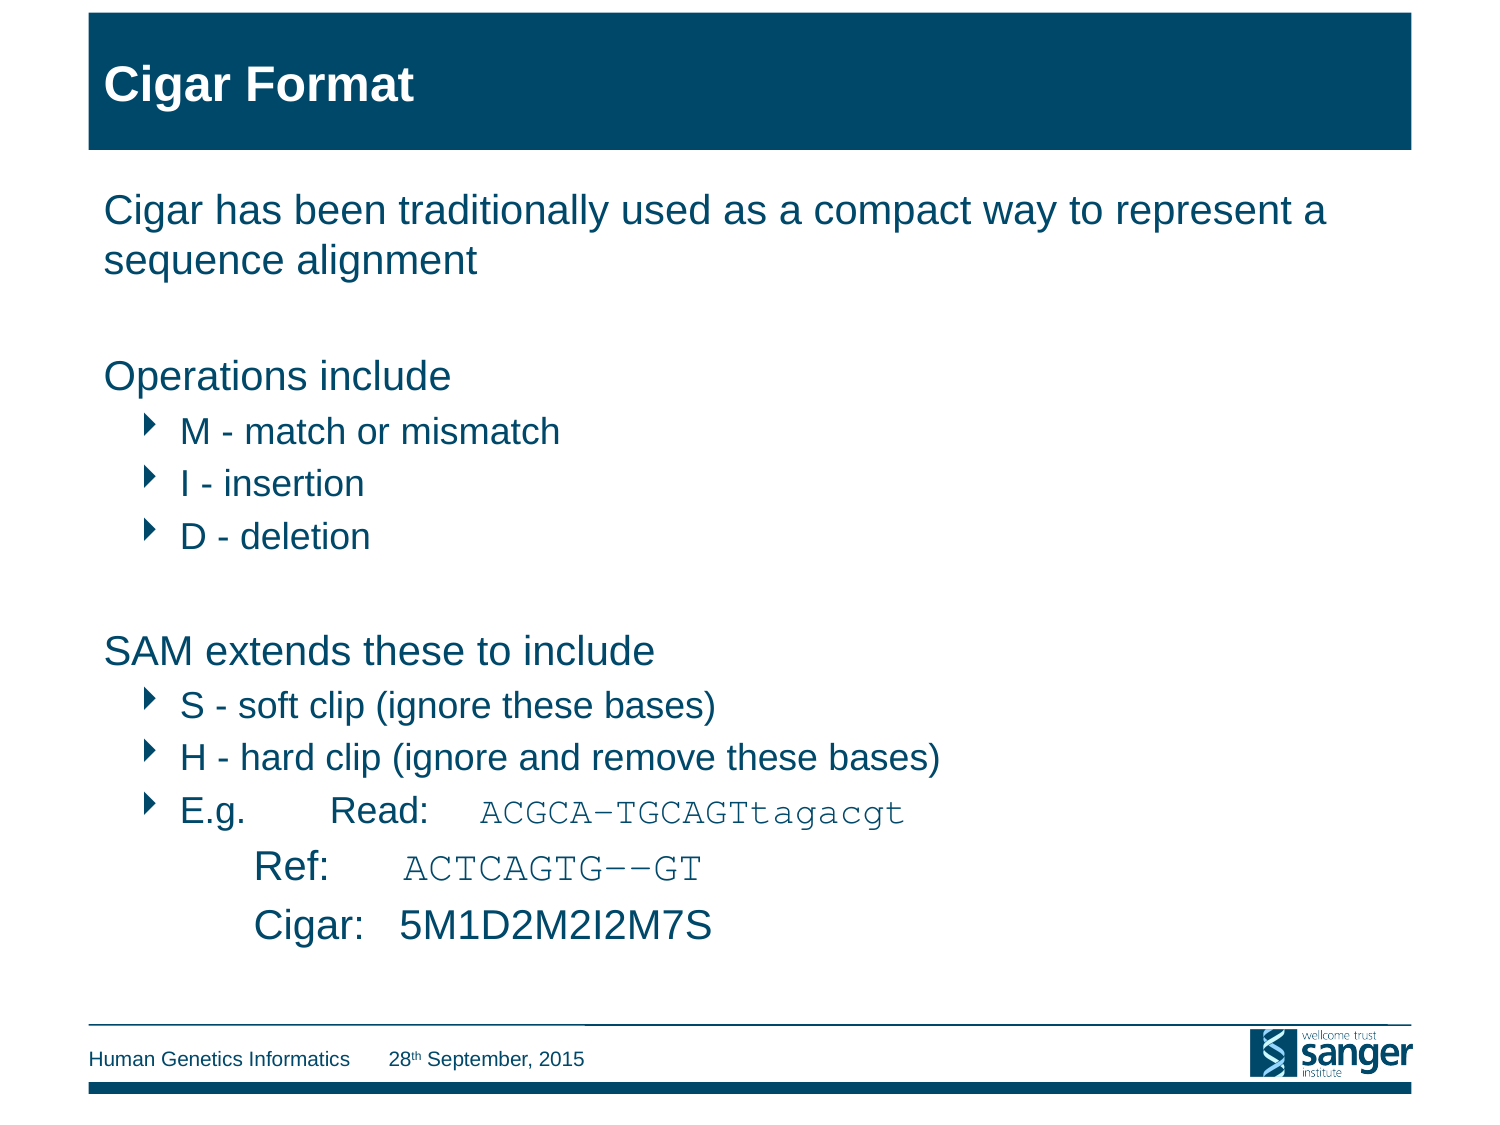

# Cigar Format
Cigar has been traditionally used as a compact way to represent a sequence alignment

Operations include
M - match or mismatch
I - insertion
D - deletion

SAM extends these to include
S - soft clip (ignore these bases)
H - hard clip (ignore and remove these bases)
E.g.	Read:	ACGCA-TGCAGTtagacgt
	Ref:	ACTCAGTG—-GT
	Cigar:   5M1D2M2I2M7S